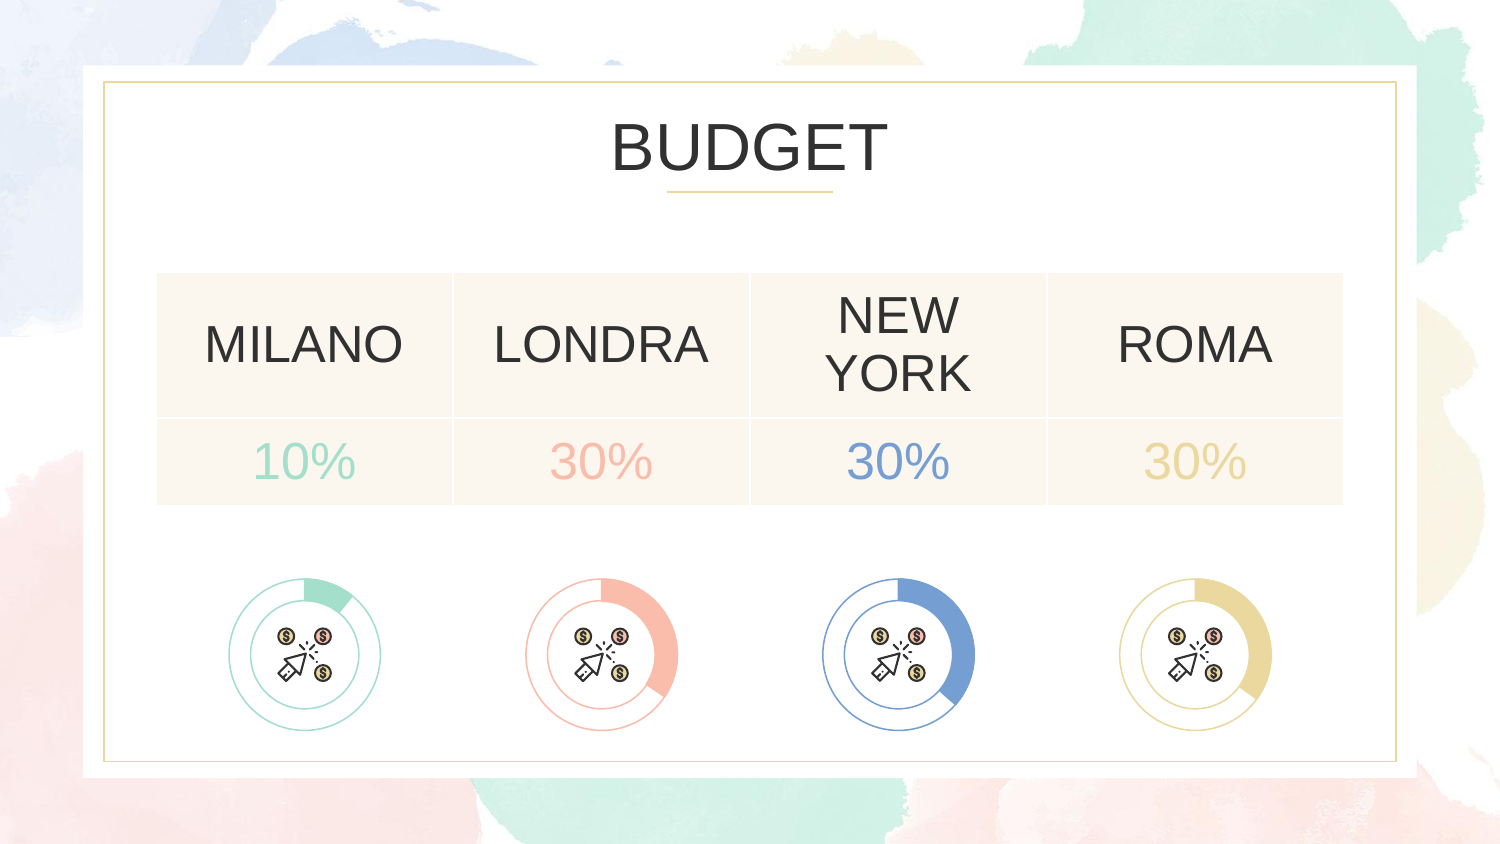

# BUDGET
| MILANO | LONDRA | NEW YORK | ROMA |
| --- | --- | --- | --- |
| 10% | 30% | 30% | 30% |